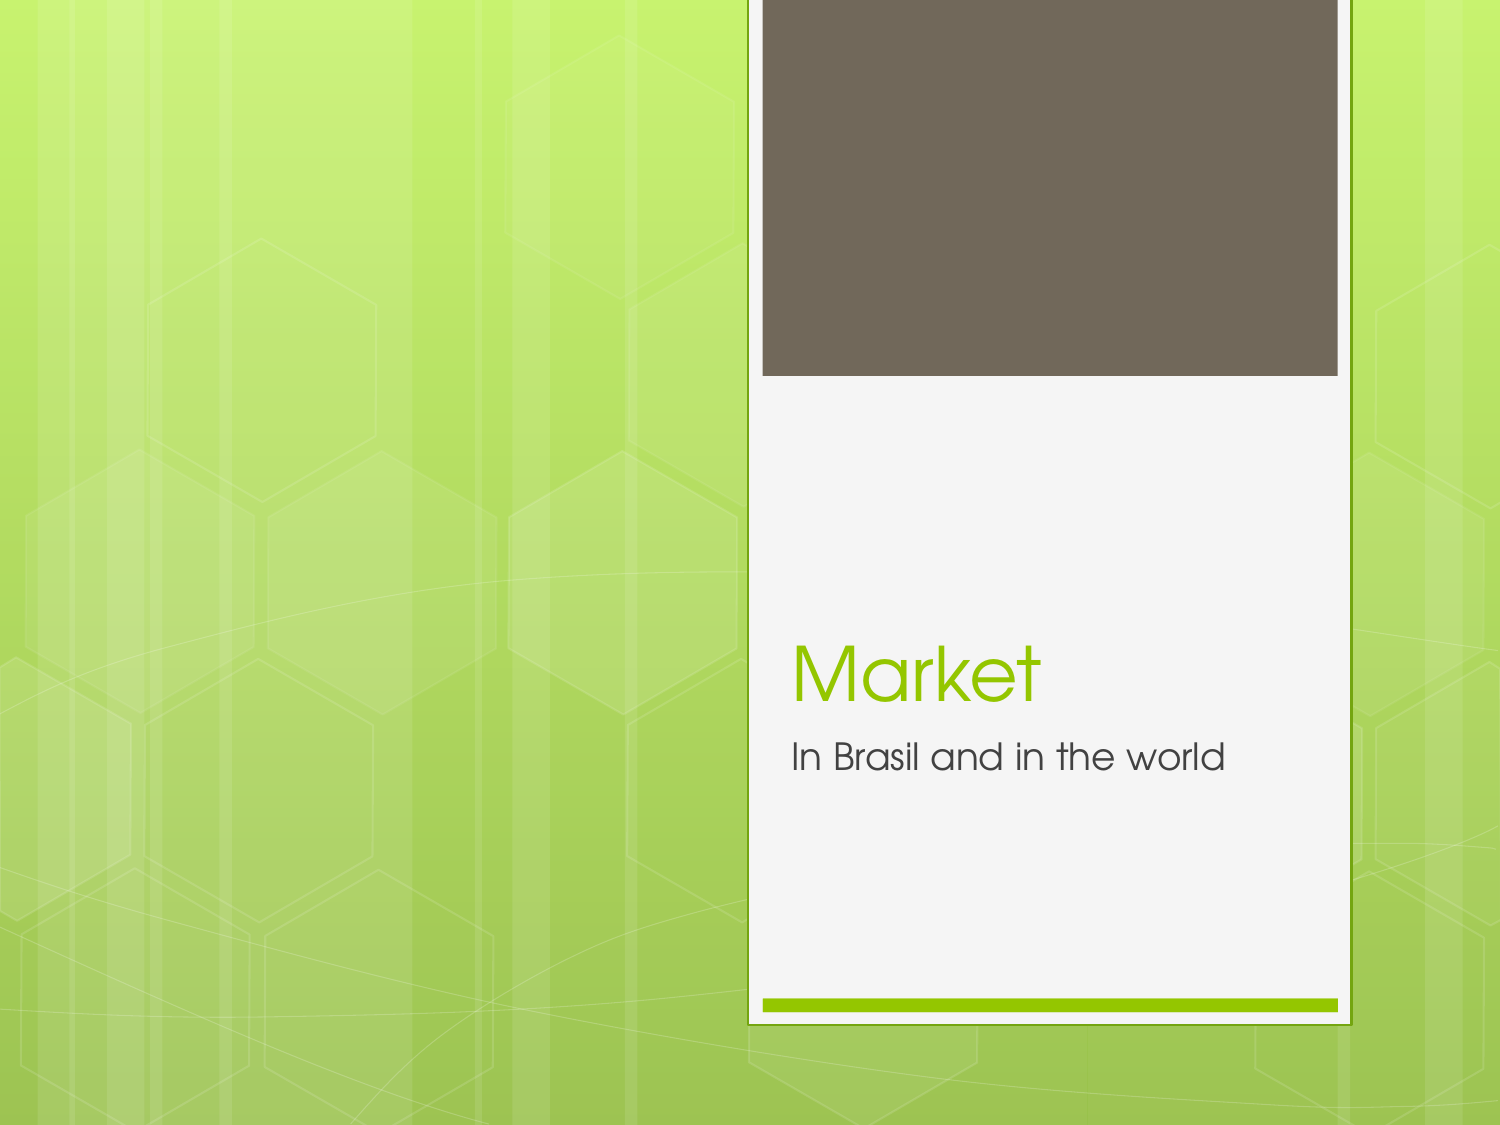

# Market
In Brasil and in the world